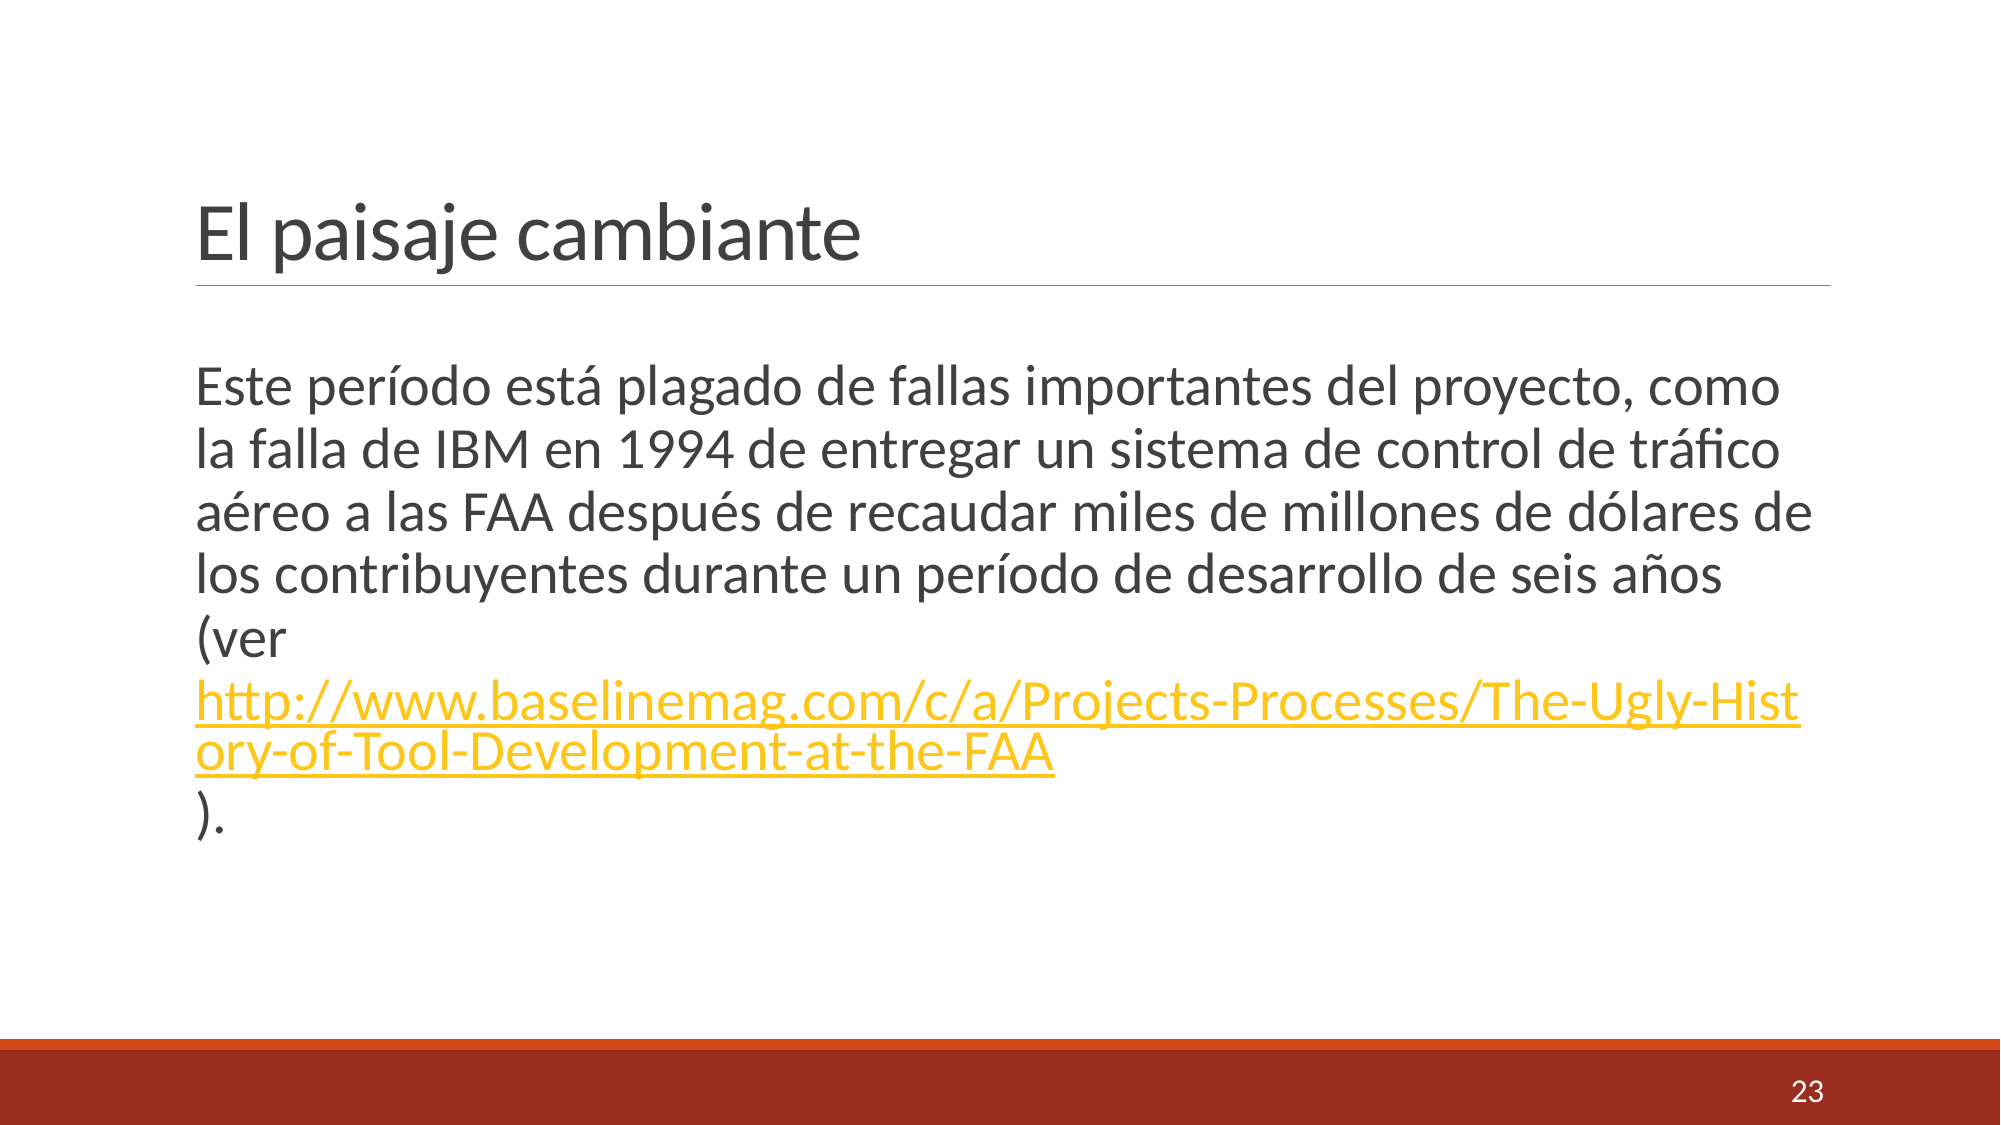

# El paisaje cambiante
Este período está plagado de fallas importantes del proyecto, como la falla de IBM en 1994 de entregar un sistema de control de tráfico aéreo a las FAA después de recaudar miles de millones de dólares de los contribuyentes durante un período de desarrollo de seis años (ver http://www.baselinemag.com/c/a/Projects-Processes/The-Ugly-History-of-Tool-Development-at-the-FAA).
23